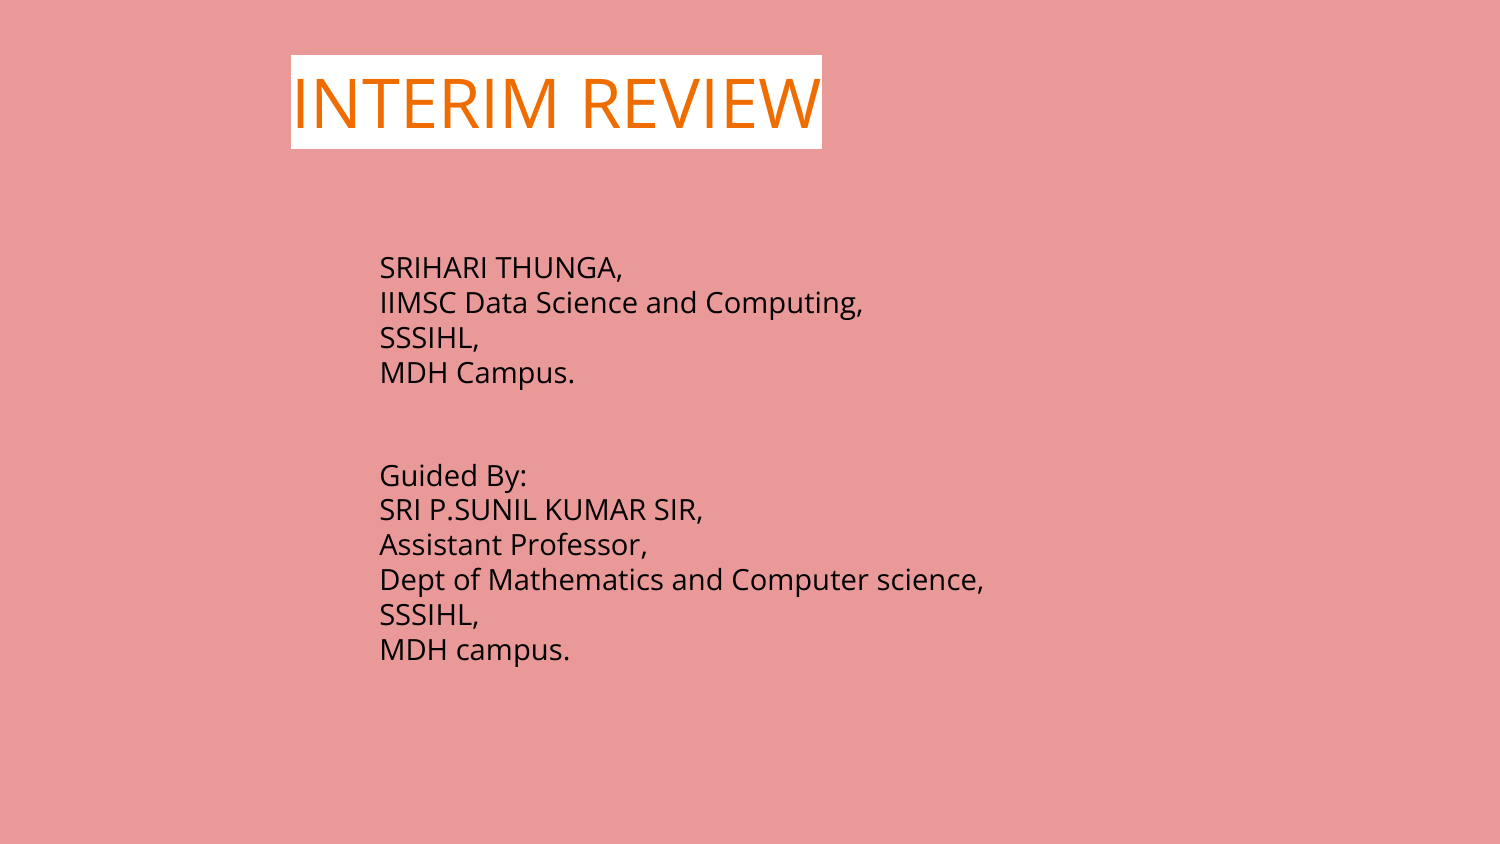

INTERIM REVIEW
SRIHARI THUNGA,
IIMSC Data Science and Computing,
SSSIHL,
MDH Campus.
Guided By:
SRI P.SUNIL KUMAR SIR,
Assistant Professor,
Dept of Mathematics and Computer science,
SSSIHL,
MDH campus.